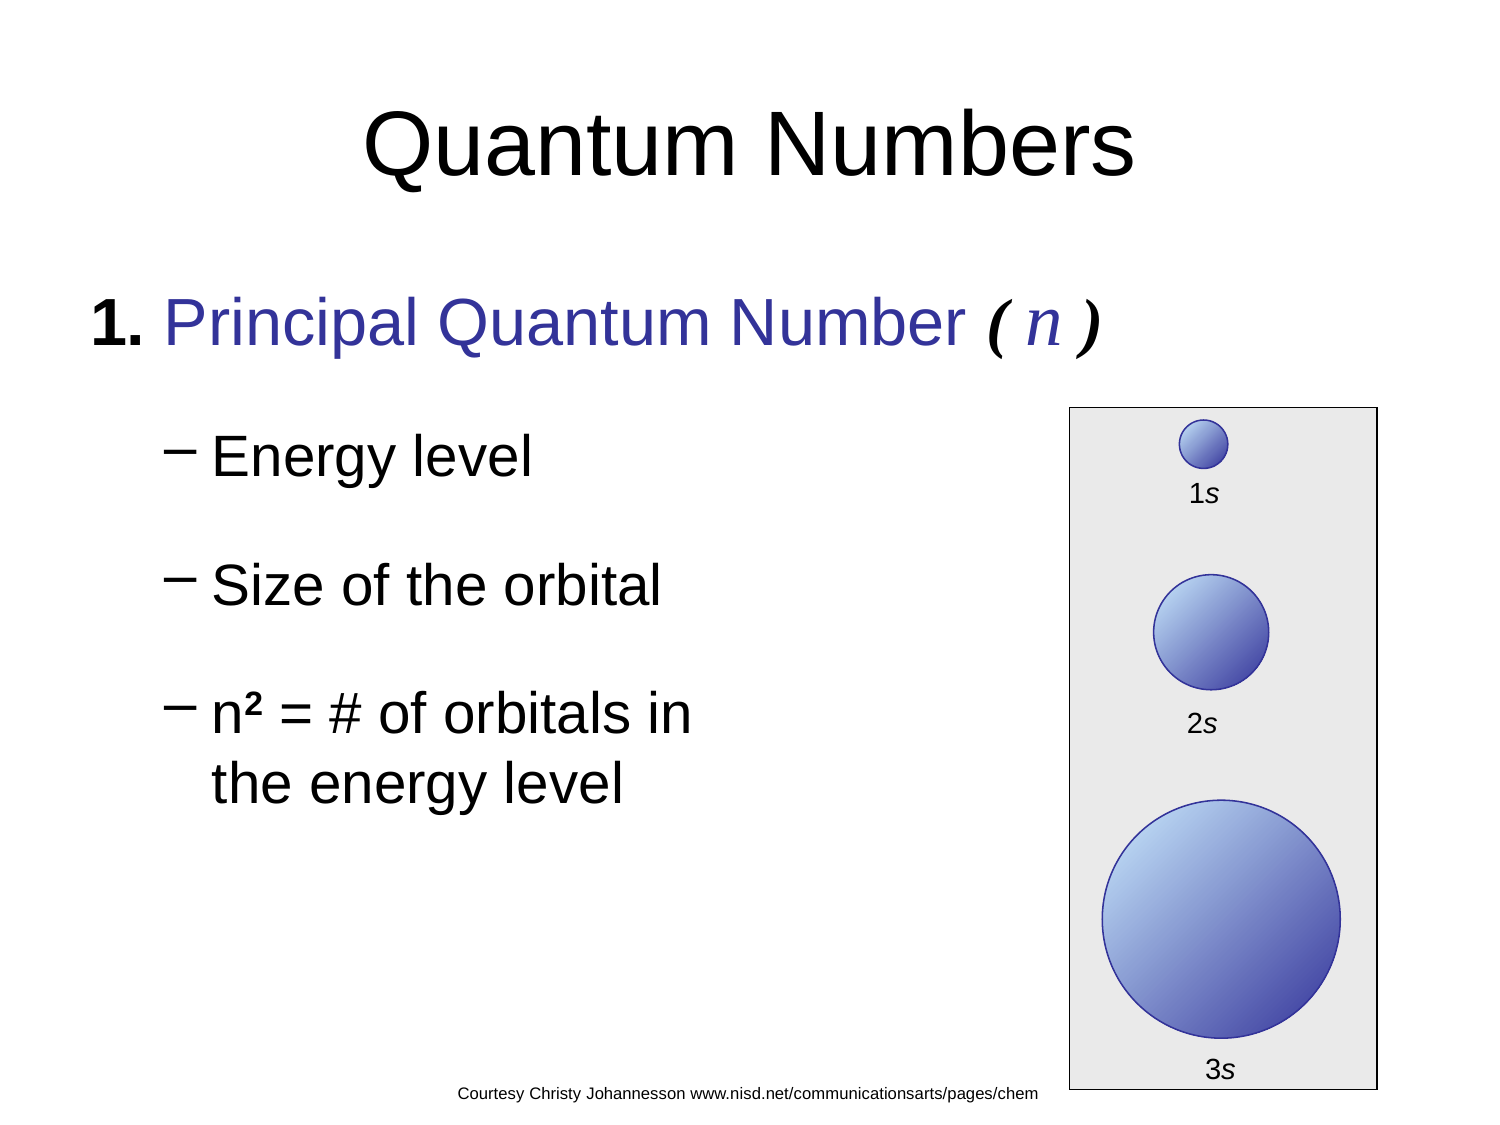

# Quantum Numbers
1. Principal Quantum Number ( n )
Energy level
Size of the orbital
n2 = # of orbitals in
the energy level

1s

2s

3s
Courtesy Christy Johannesson www.nisd.net/communicationsarts/pages/chem